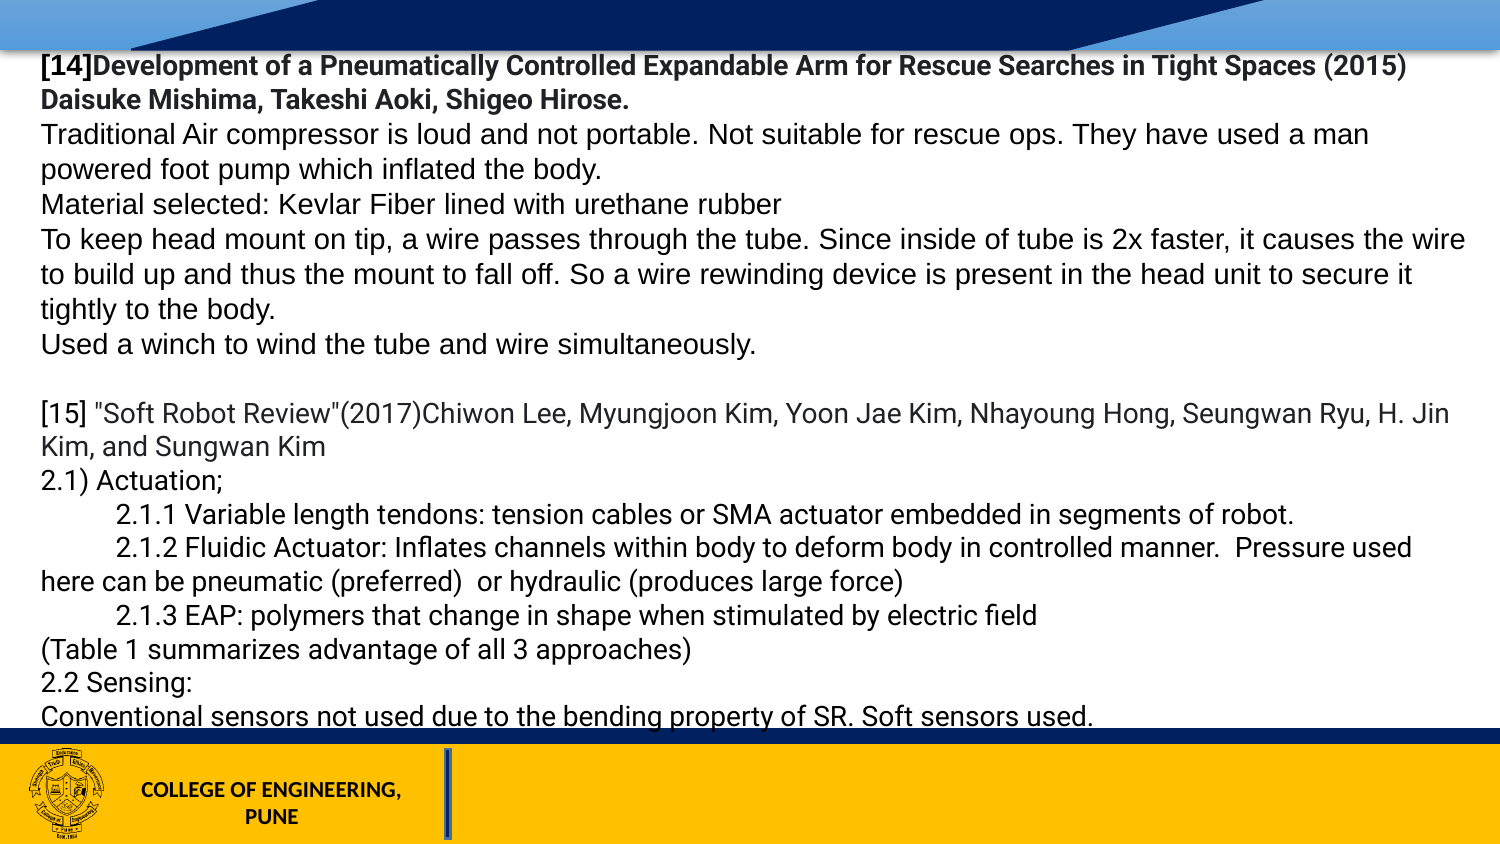

[14]Development of a Pneumatically Controlled Expandable Arm for Rescue Searches in Tight Spaces (2015)
Daisuke Mishima, Takeshi Aoki, Shigeo Hirose.
Traditional Air compressor is loud and not portable. Not suitable for rescue ops. They have used a man powered foot pump which inflated the body.
Material selected: Kevlar Fiber lined with urethane rubber
To keep head mount on tip, a wire passes through the tube. Since inside of tube is 2x faster, it causes the wire to build up and thus the mount to fall off. So a wire rewinding device is present in the head unit to secure it tightly to the body.
Used a winch to wind the tube and wire simultaneously.

[15] "Soft Robot Review"(2017)Chiwon Lee, Myungjoon Kim, Yoon Jae Kim, Nhayoung Hong, Seungwan Ryu, H. Jin Kim, and Sungwan Kim
2.1) Actuation;
2.1.1 Variable length tendons: tension cables or SMA actuator embedded in segments of robot.
2.1.2 Fluidic Actuator: Inflates channels within body to deform body in controlled manner.  Pressure used here can be pneumatic (preferred)  or hydraulic (produces large force)
2.1.3 EAP: polymers that change in shape when stimulated by electric field
(Table 1 summarizes advantage of all 3 approaches)
2.2 Sensing:
Conventional sensors not used due to the bending property of SR. Soft sensors used.